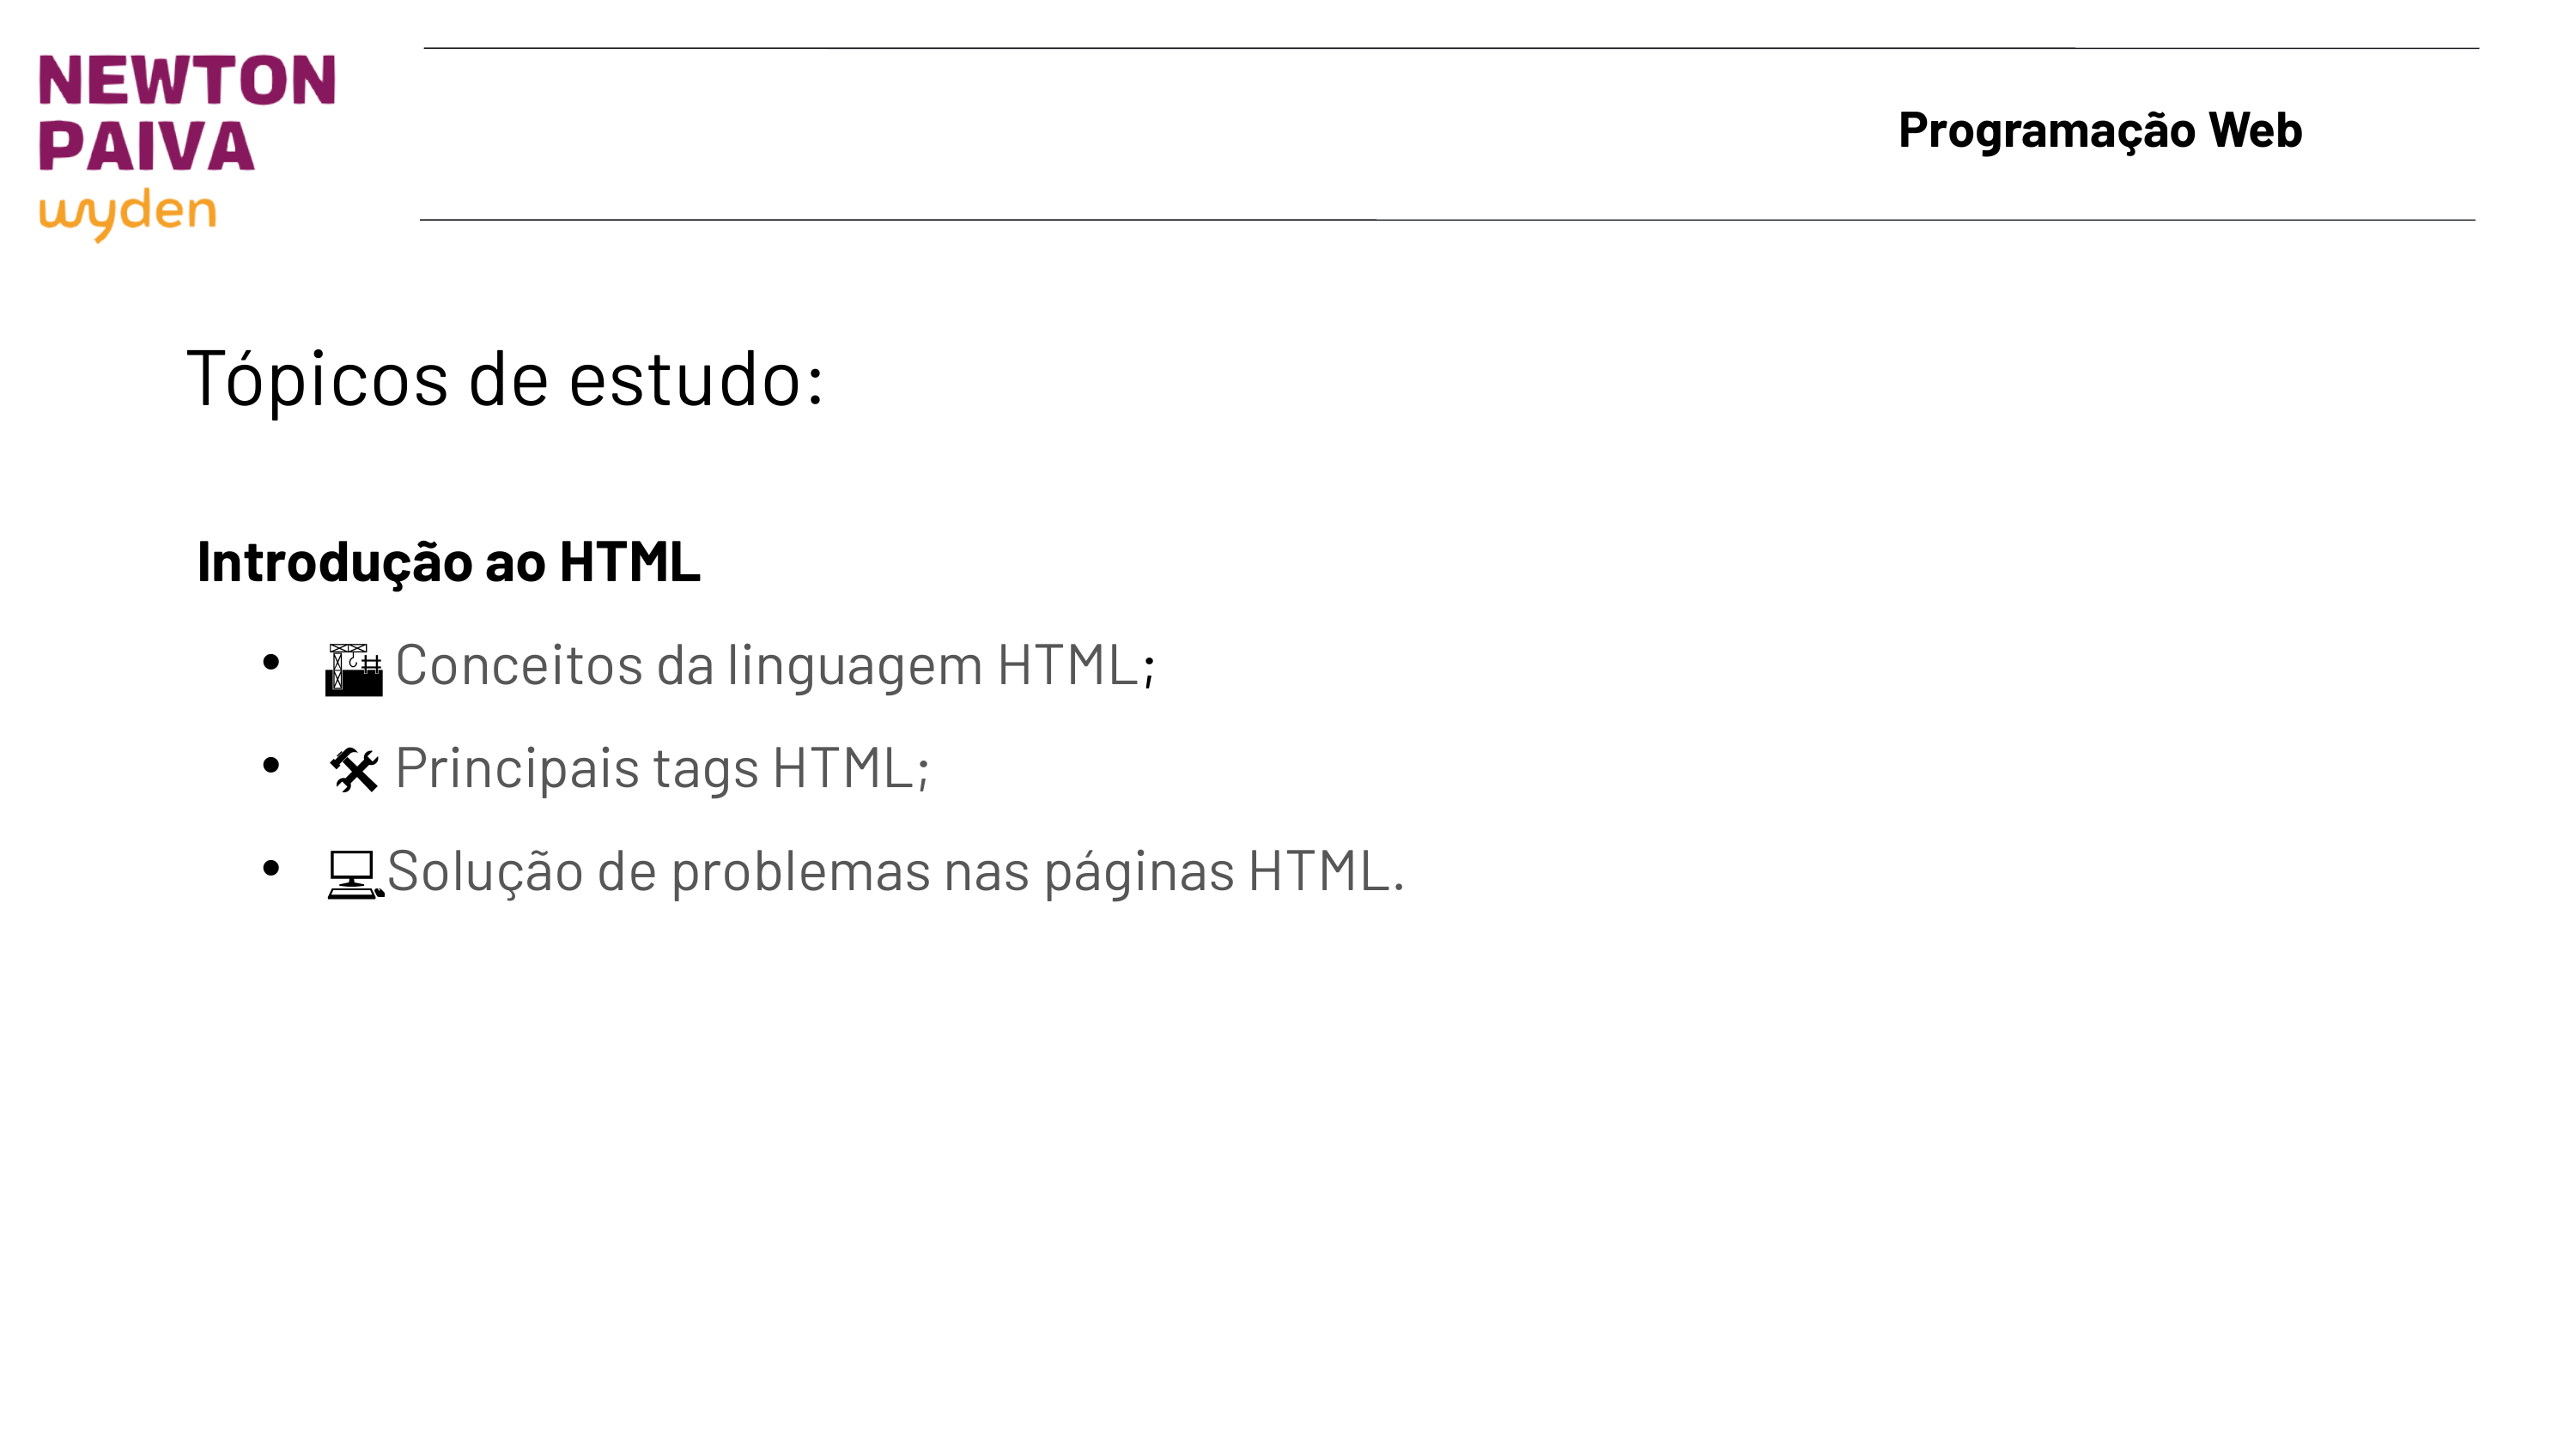

Tópicos de estudo:
Introdução ao HTML
🏗️ Conceitos da linguagem HTML;
🛠️ Principais tags HTML;
💻Solução de problemas nas páginas HTML.